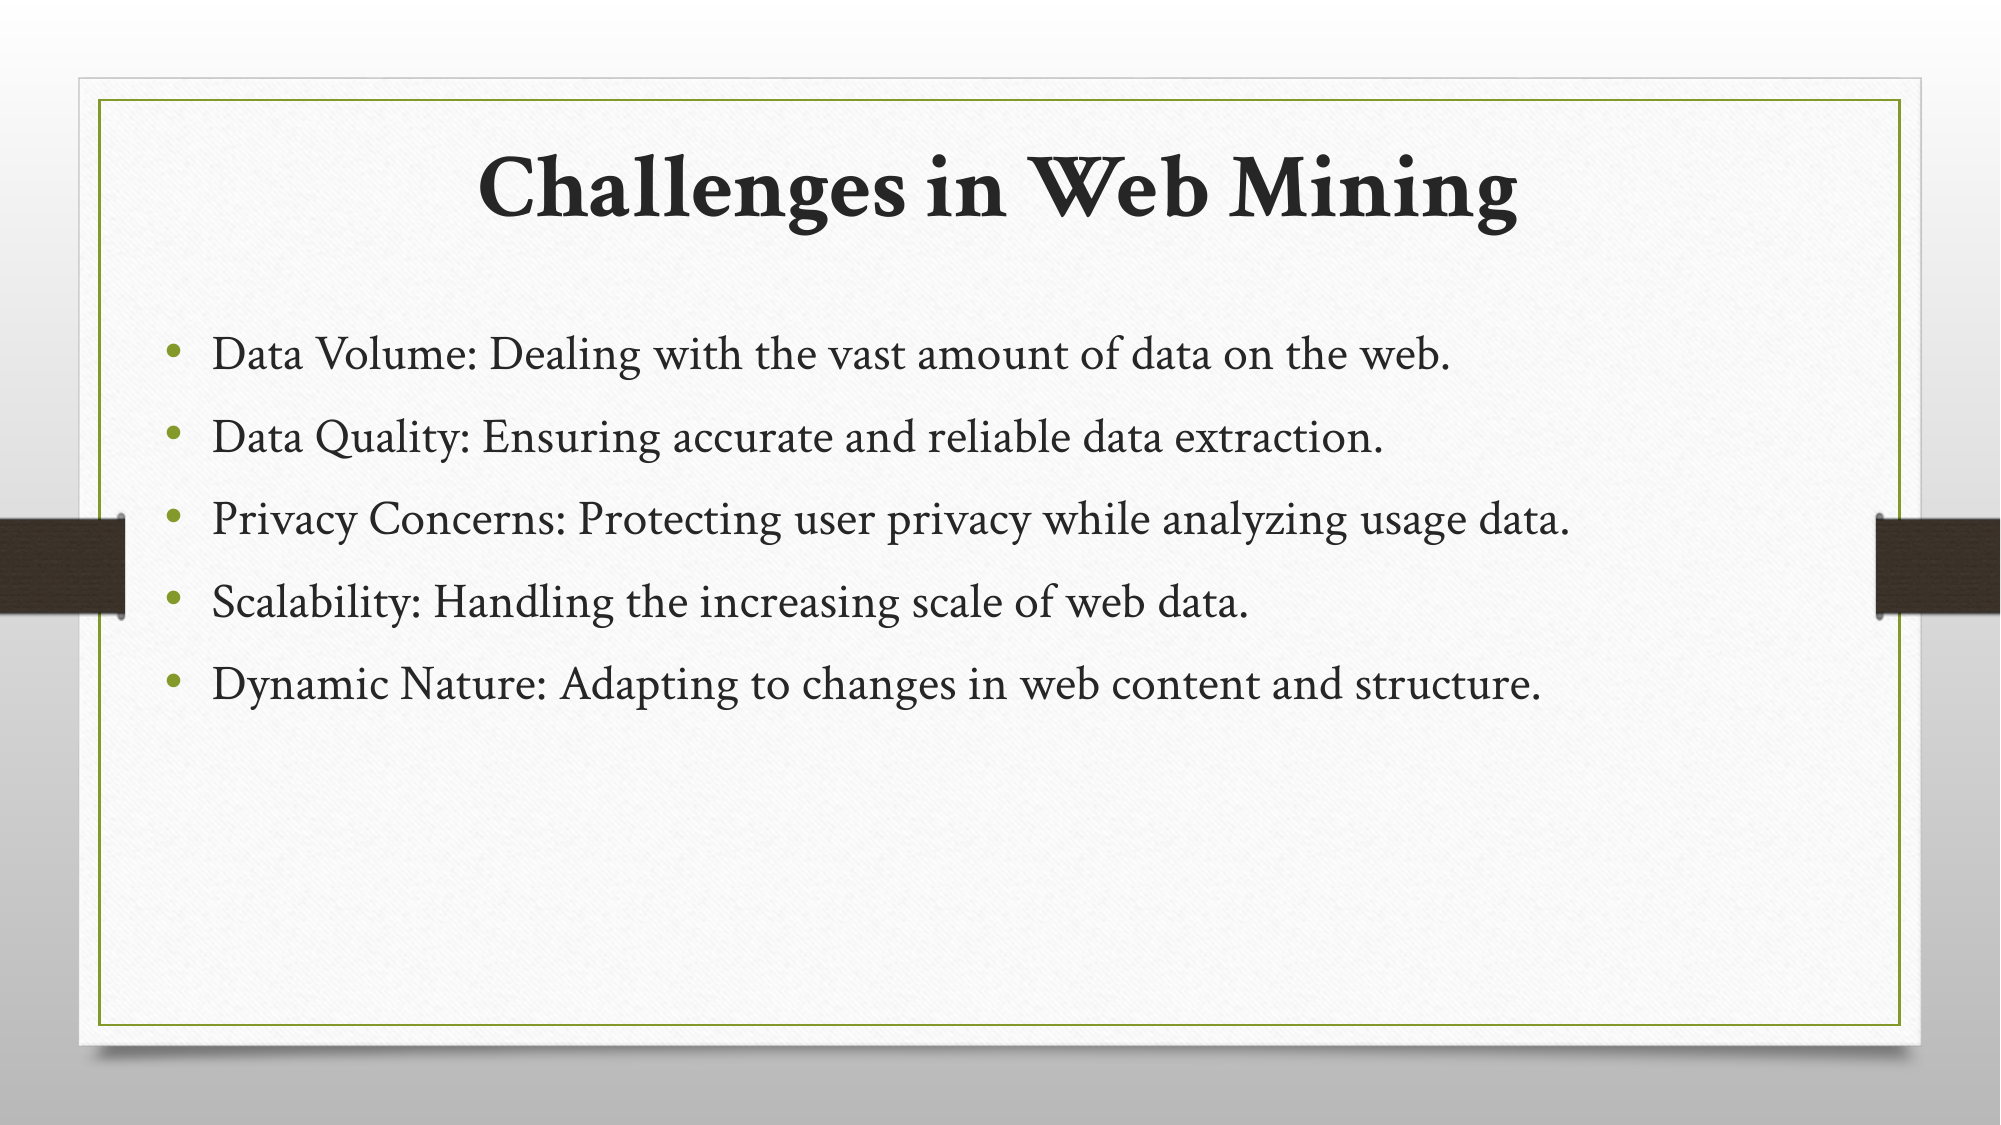

# Challenges in Web Mining
Data Volume: Dealing with the vast amount of data on the web.
Data Quality: Ensuring accurate and reliable data extraction.
Privacy Concerns: Protecting user privacy while analyzing usage data.
Scalability: Handling the increasing scale of web data.
Dynamic Nature: Adapting to changes in web content and structure.